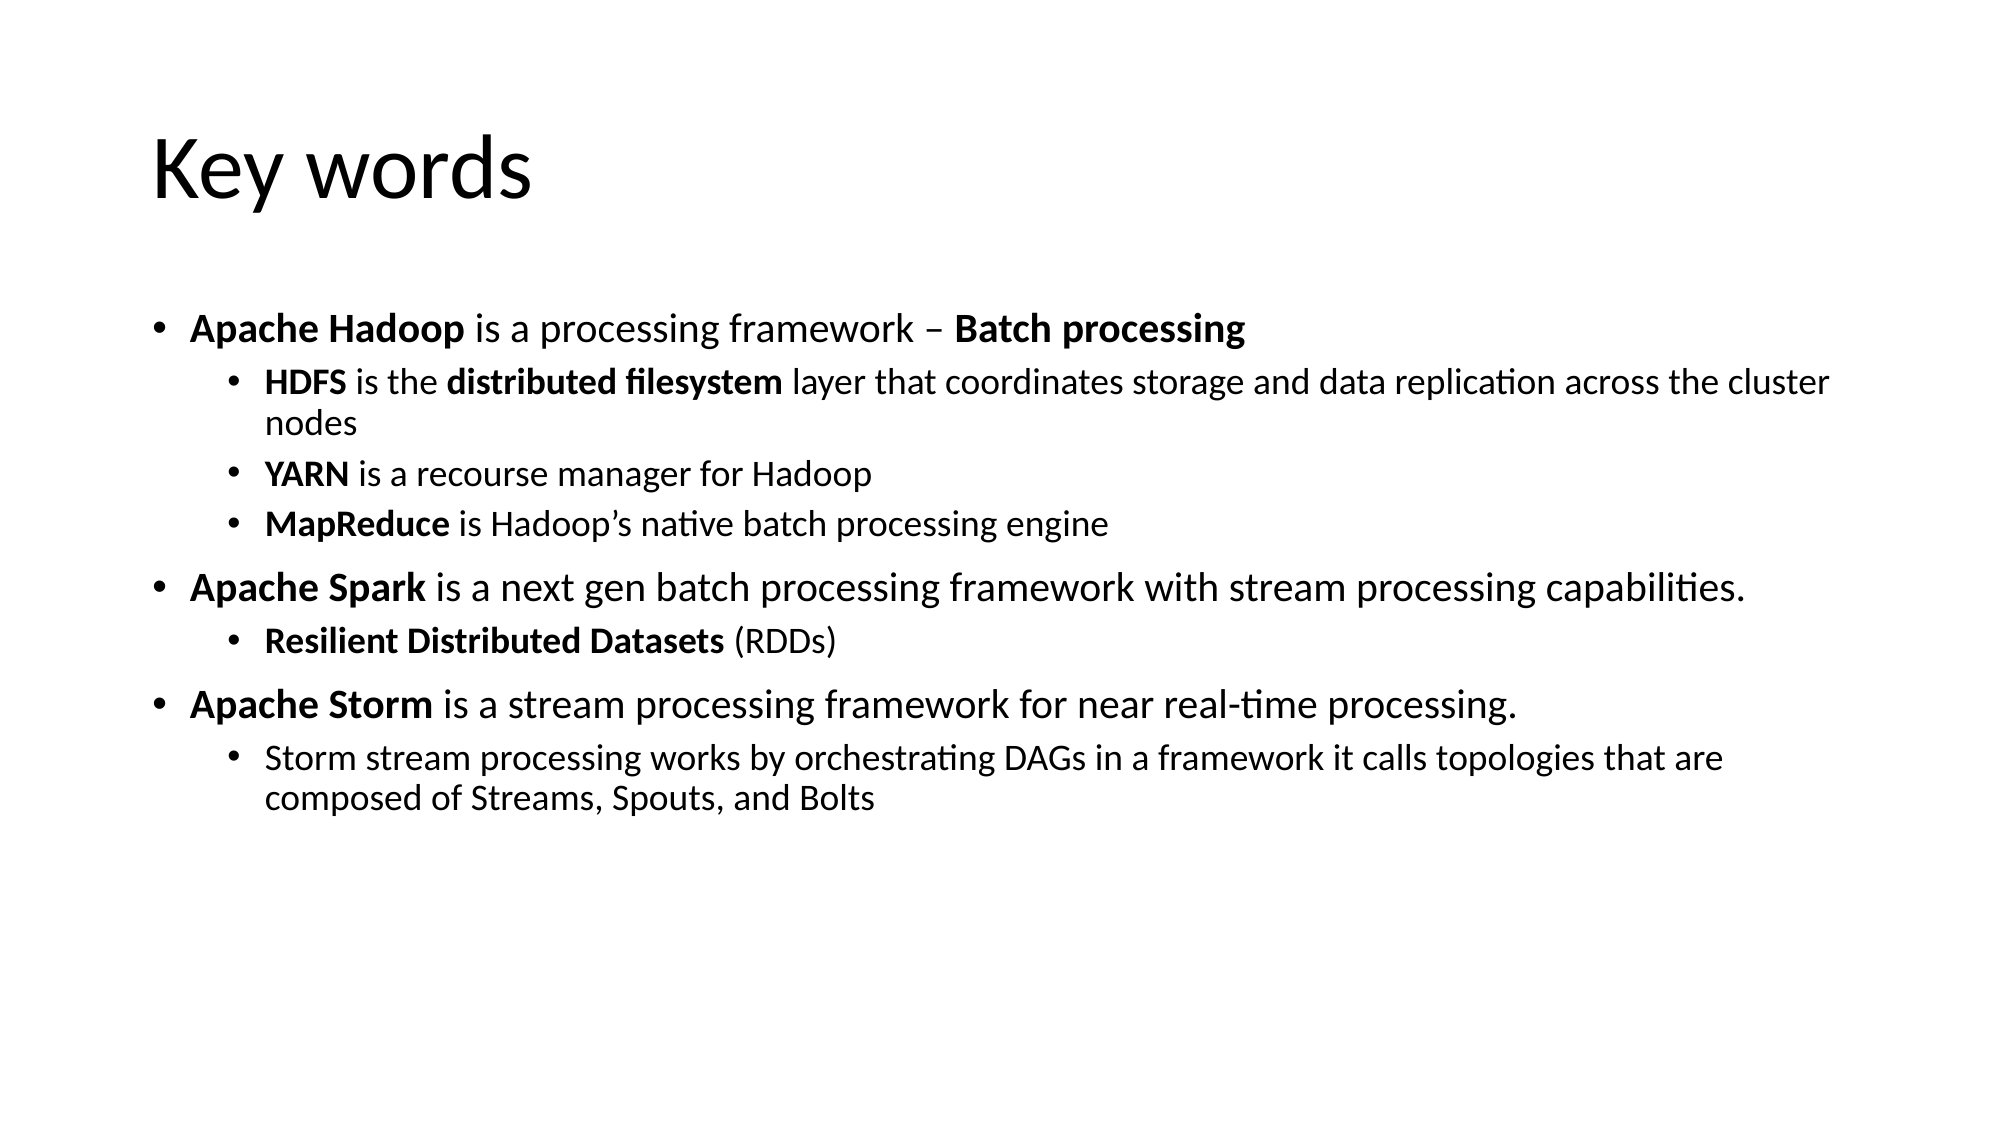

# Key words
Apache Hadoop is a processing framework – Batch processing
HDFS is the distributed filesystem layer that coordinates storage and data replication across the cluster nodes
YARN is a recourse manager for Hadoop
MapReduce is Hadoop’s native batch processing engine
Apache Spark is a next gen batch processing framework with stream processing capabilities.
Resilient Distributed Datasets (RDDs)
Apache Storm is a stream processing framework for near real-time processing.
Storm stream processing works by orchestrating DAGs in a framework it calls topologies that are composed of Streams, Spouts, and Bolts